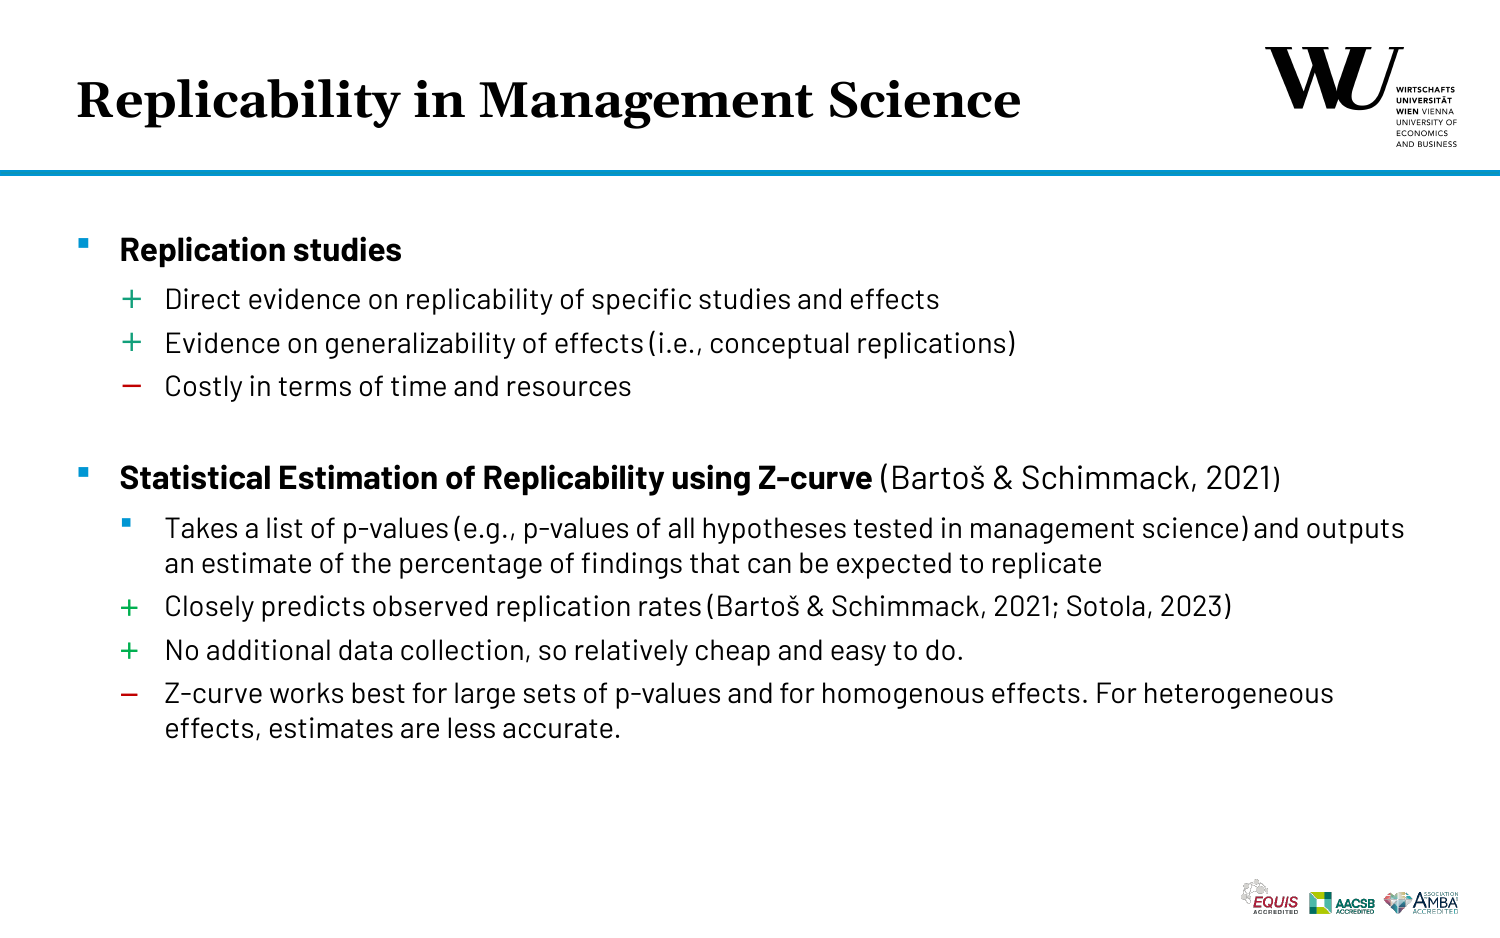

# Replicability in Management Science
Replication studies
Direct evidence on replicability of specific studies and effects
Evidence on generalizability of effects (i.e., conceptual replications)
Costly in terms of time and resources

Statistical Estimation of Replicability using Z-curve (Bartoš & Schimmack, 2021)
Takes a list of p-values (e.g., p-values of all hypotheses tested in management science) and outputs an estimate of the percentage of findings that can be expected to replicate
Closely predicts observed replication rates (Bartoš & Schimmack, 2021; Sotola, 2023)
No additional data collection, so relatively cheap and easy to do.
Z-curve works best for large sets of p-values and for homogenous effects. For heterogeneous effects, estimates are less accurate.